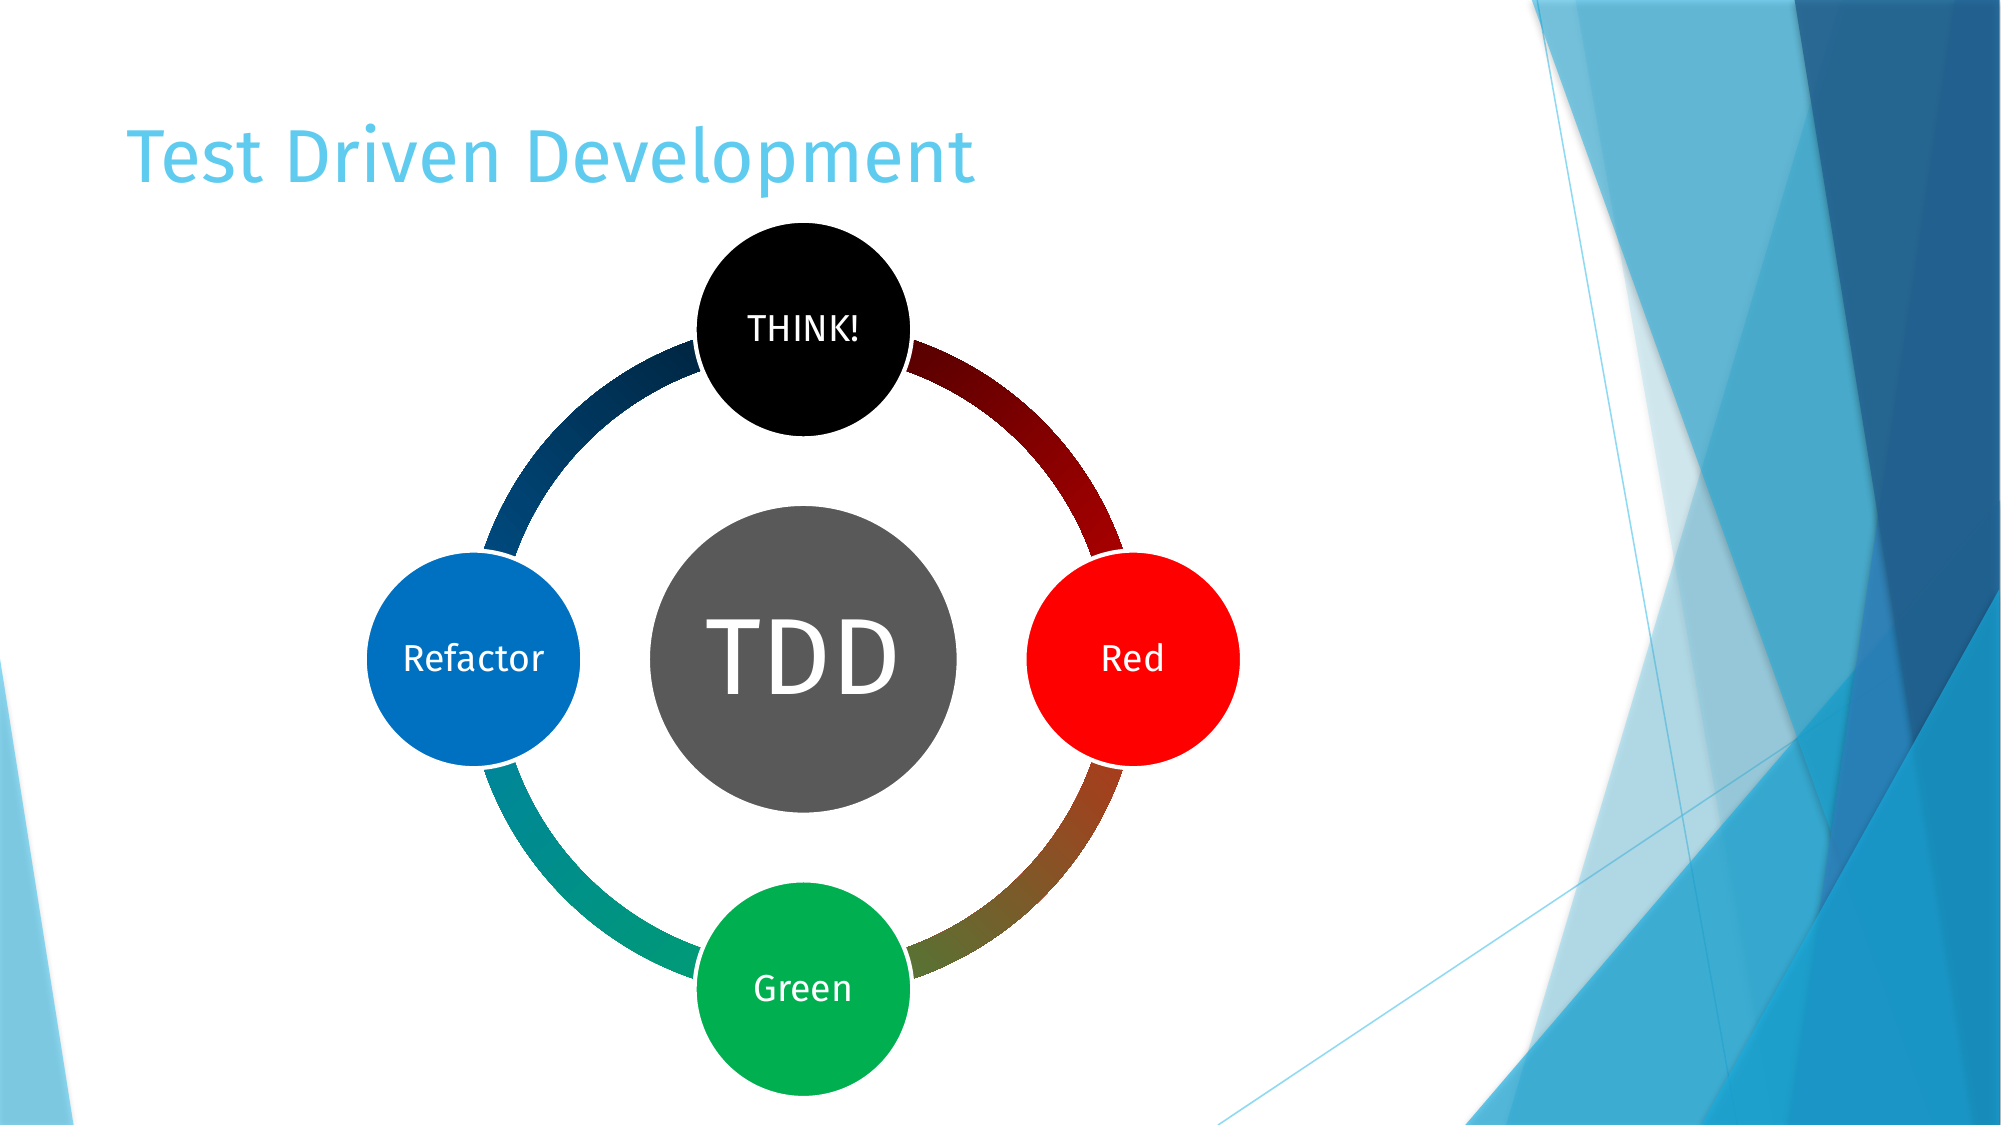

# Test Driven Development
TDD
THINK!
Red
Green
Refactor